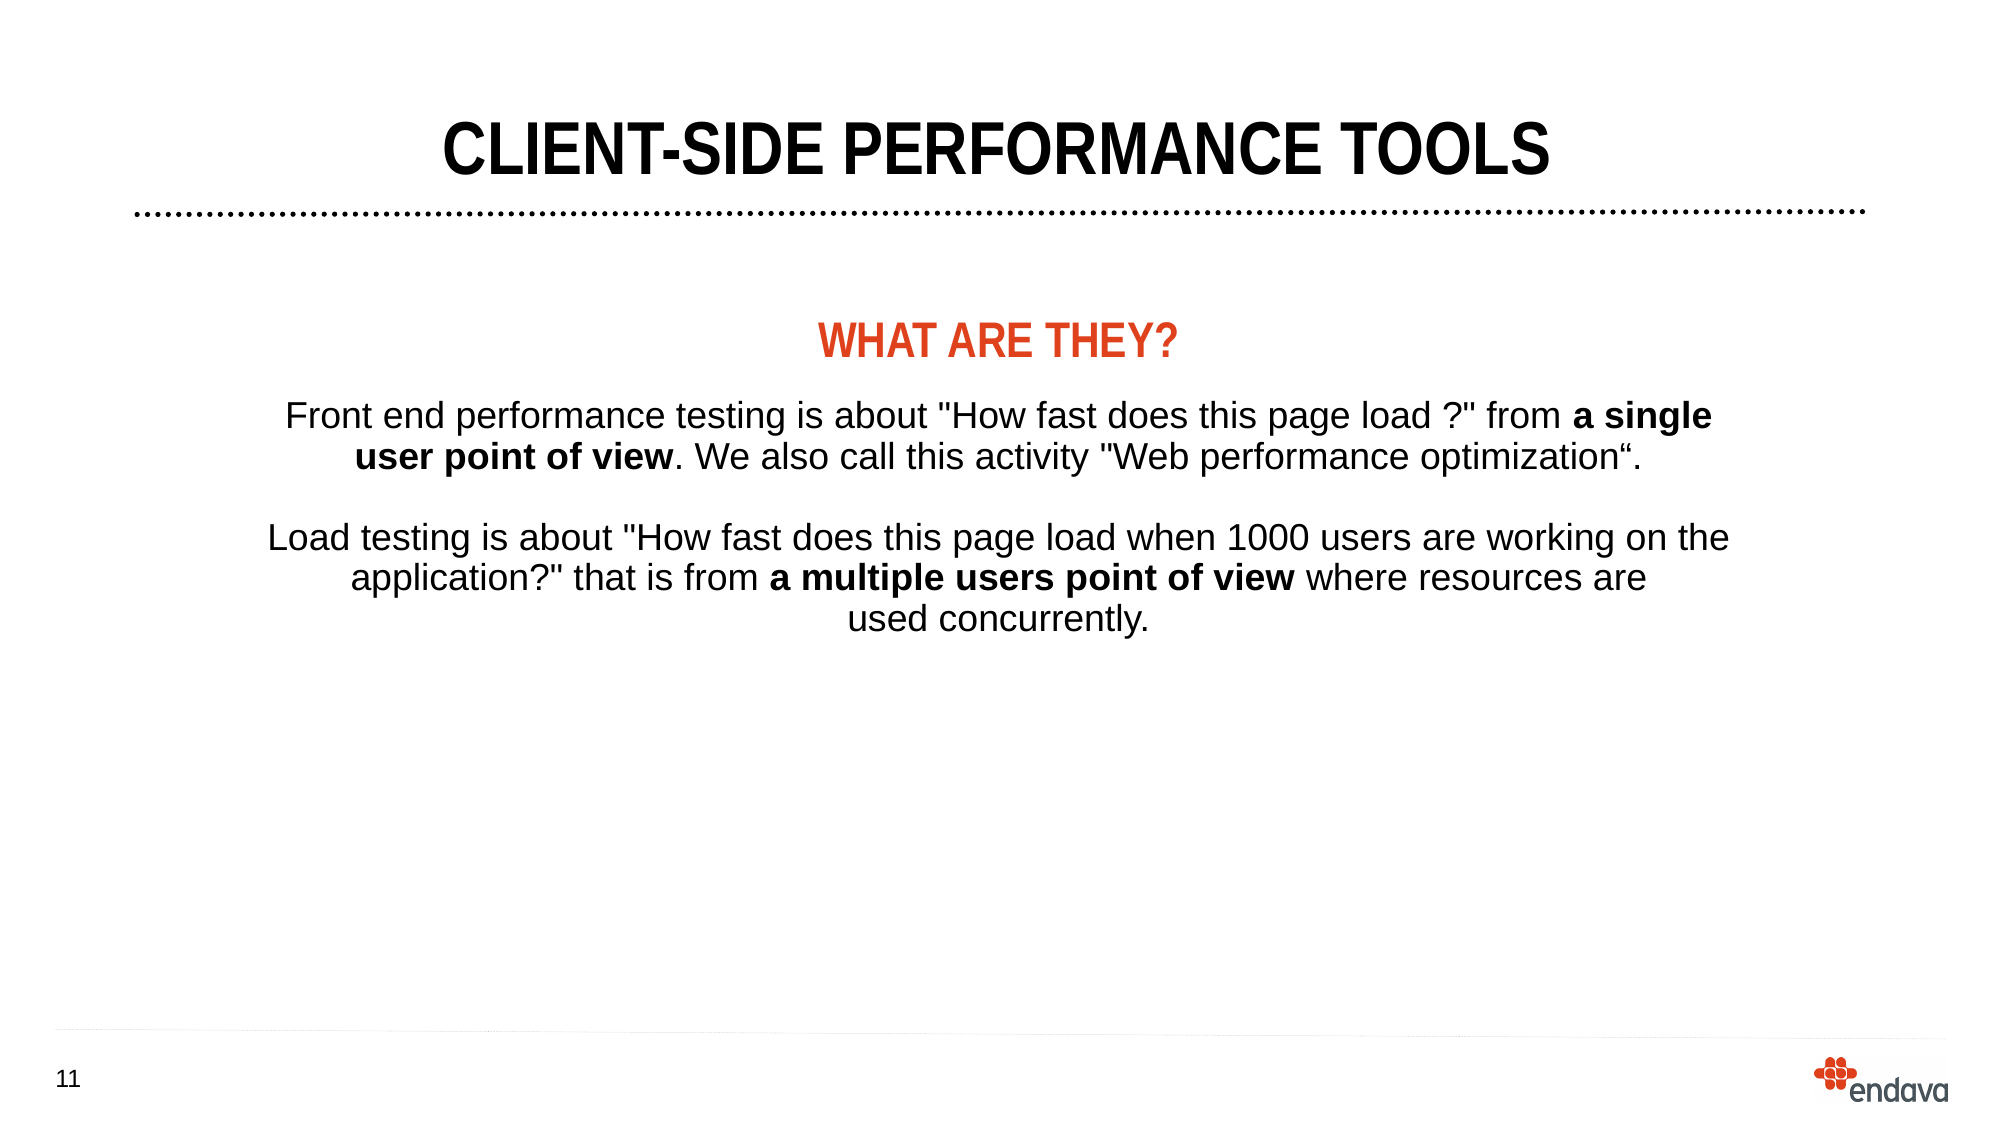

# Client-side performance tools
What are they?
Front end performance testing is about "How fast does this page load ?" from a single user point of view. We also call this activity "Web performance optimization“.
Load testing is about "How fast does this page load when 1000 users are working on the application?" that is from a multiple users point of view where resources are used concurrently.